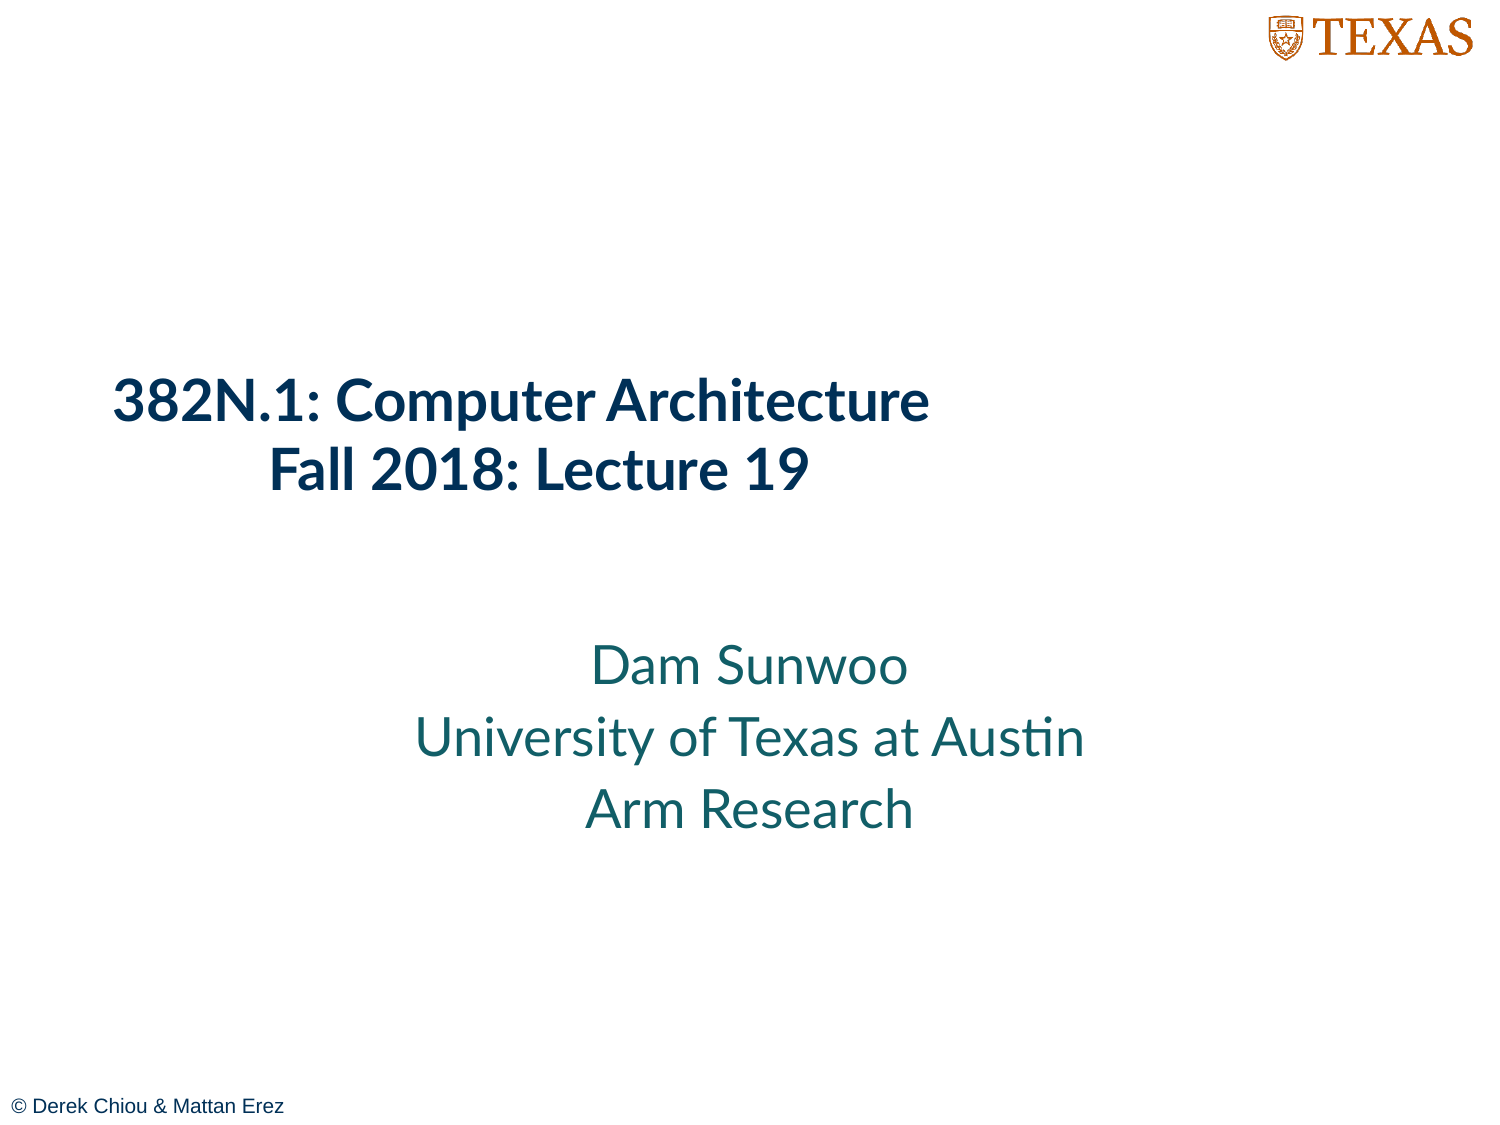

# 382N.1: Computer Architecture Fall 2018: Lecture 19
Dam Sunwoo
University of Texas at Austin
Arm Research